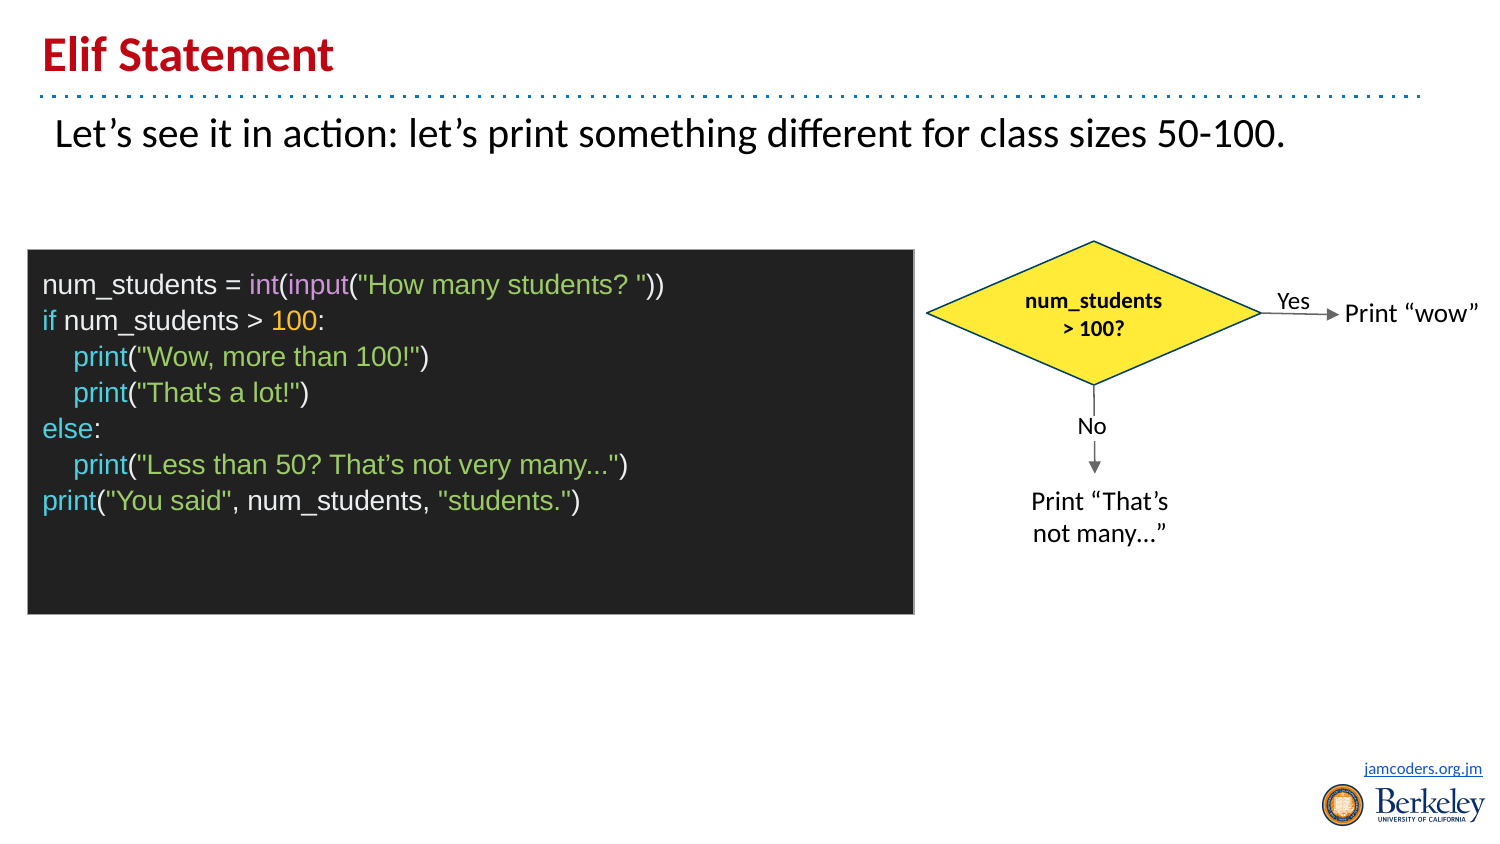

# Elif Statement
Let’s see it in action: let’s print something different for class sizes 50-100.

num_students > 100?
| num\_students = int(input("How many students? ")) if num\_students > 100: print("Wow, more than 100!") print("That's a lot!") else: print("Less than 50? That’s not very many...") print("You said", num\_students, "students.") |
| --- |
Yes
Print “wow”
No
Print “That’s not many…”